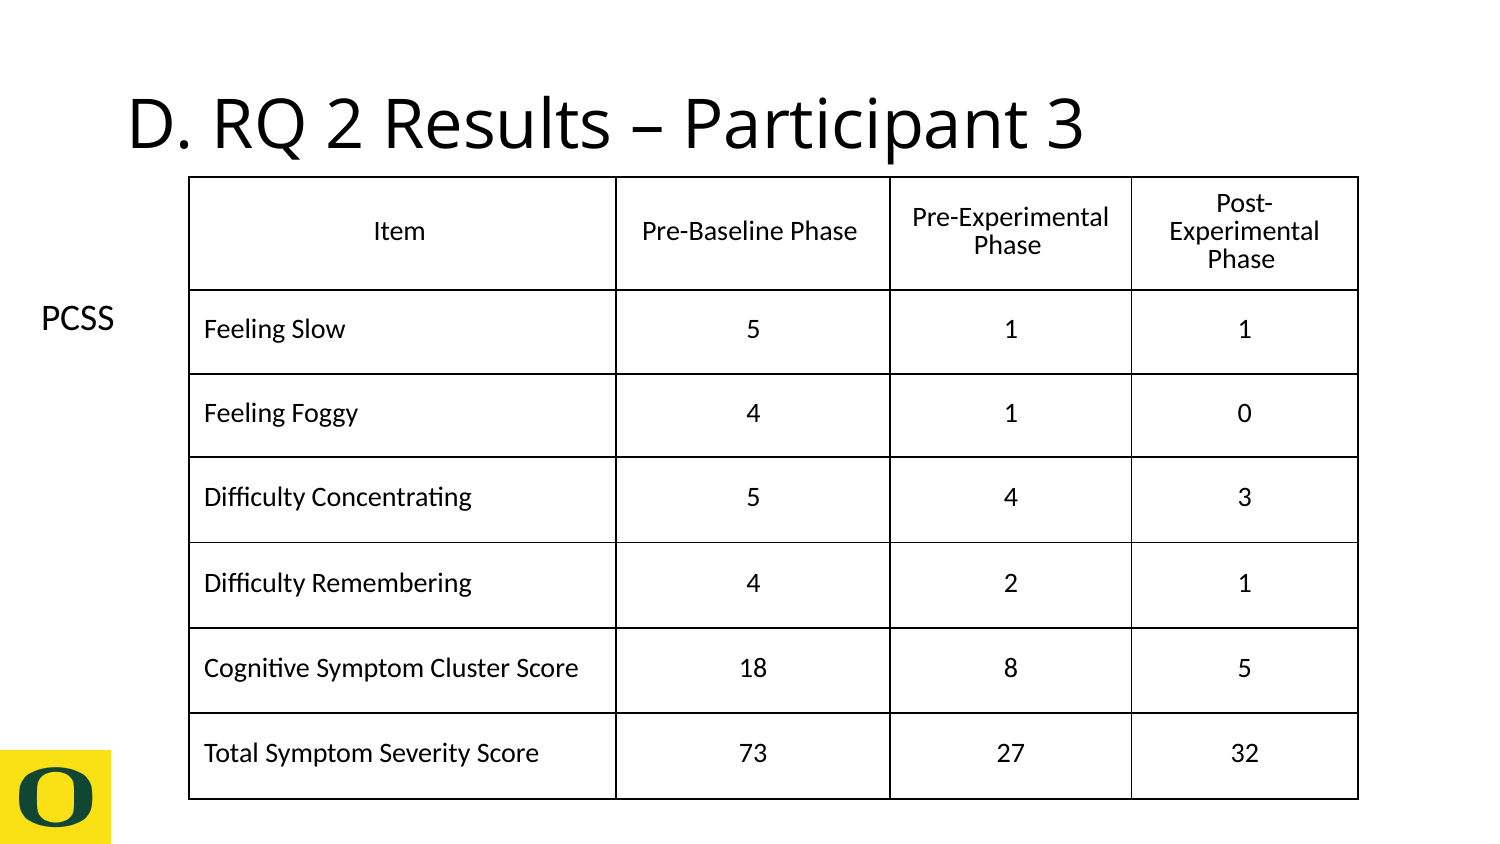

# D. RQ 2 Results – Participant 3
| Item | Pre-Baseline Phase | Pre-Experimental Phase | Post-Experimental Phase |
| --- | --- | --- | --- |
| Feeling Slow | 5 | 1 | 1 |
| Feeling Foggy | 4 | 1 | 0 |
| Difficulty Concentrating | 5 | 4 | 3 |
| Difficulty Remembering | 4 | 2 | 1 |
| Cognitive Symptom Cluster Score | 18 | 8 | 5 |
| Total Symptom Severity Score | 73 | 27 | 32 |
PCSS